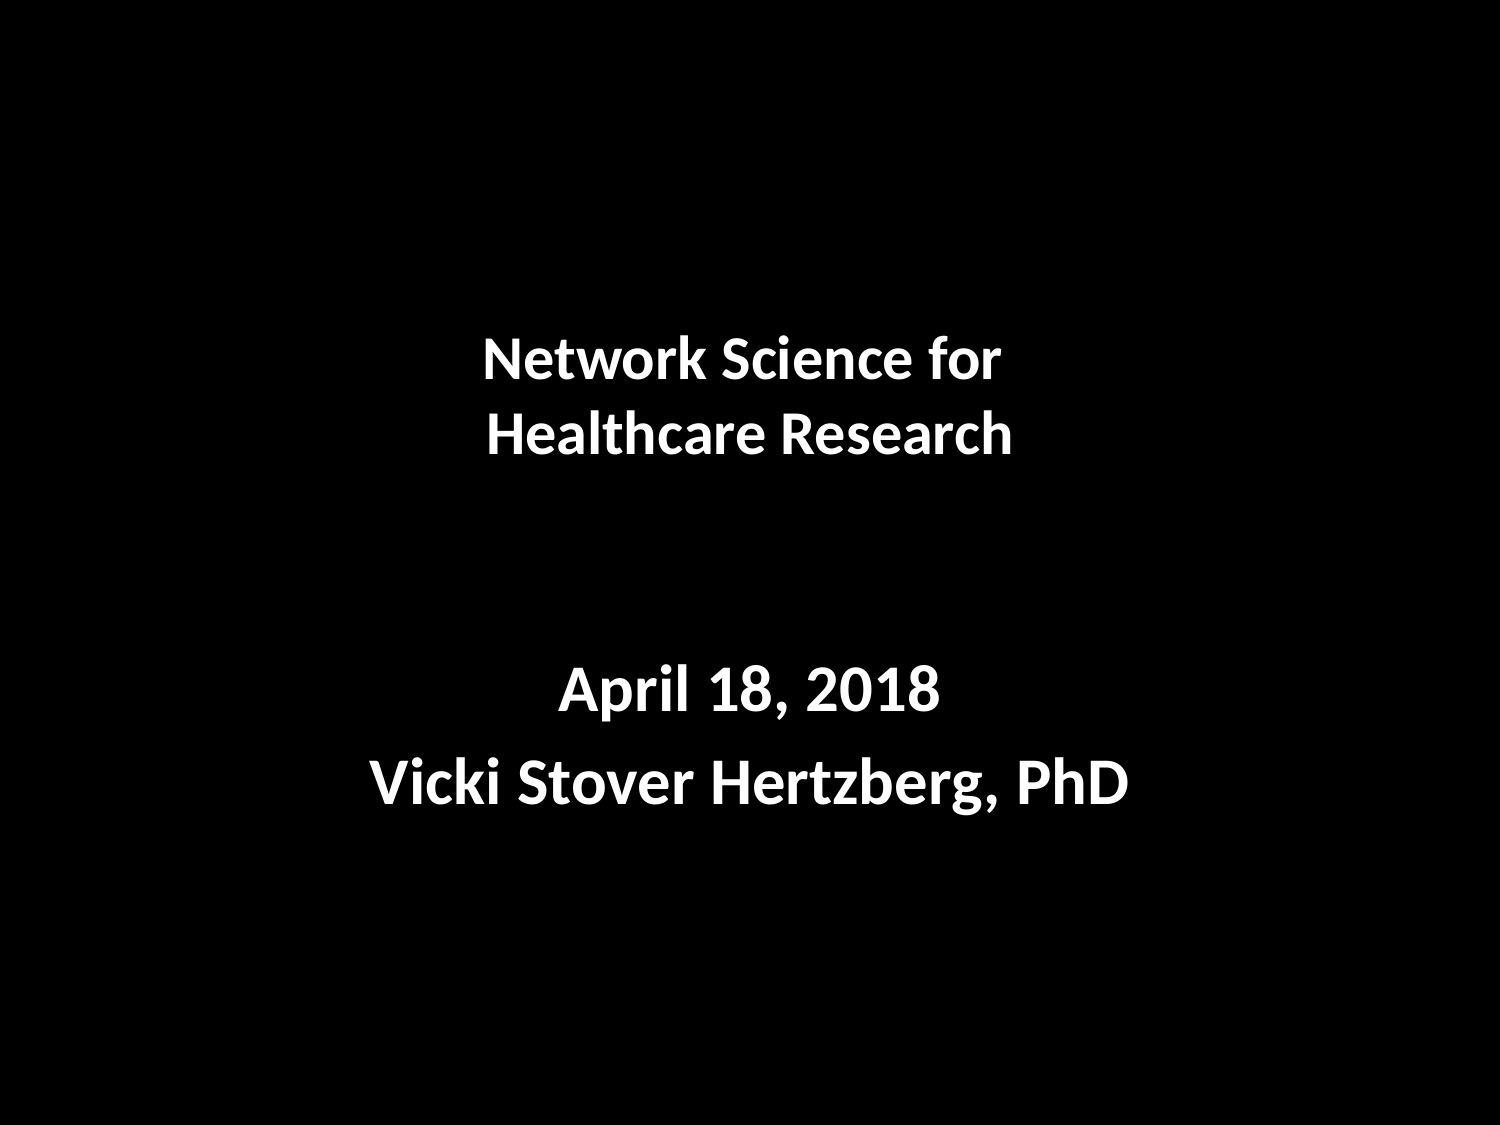

# Network Science for Healthcare Research
April 18, 2018
Vicki Stover Hertzberg, PhD